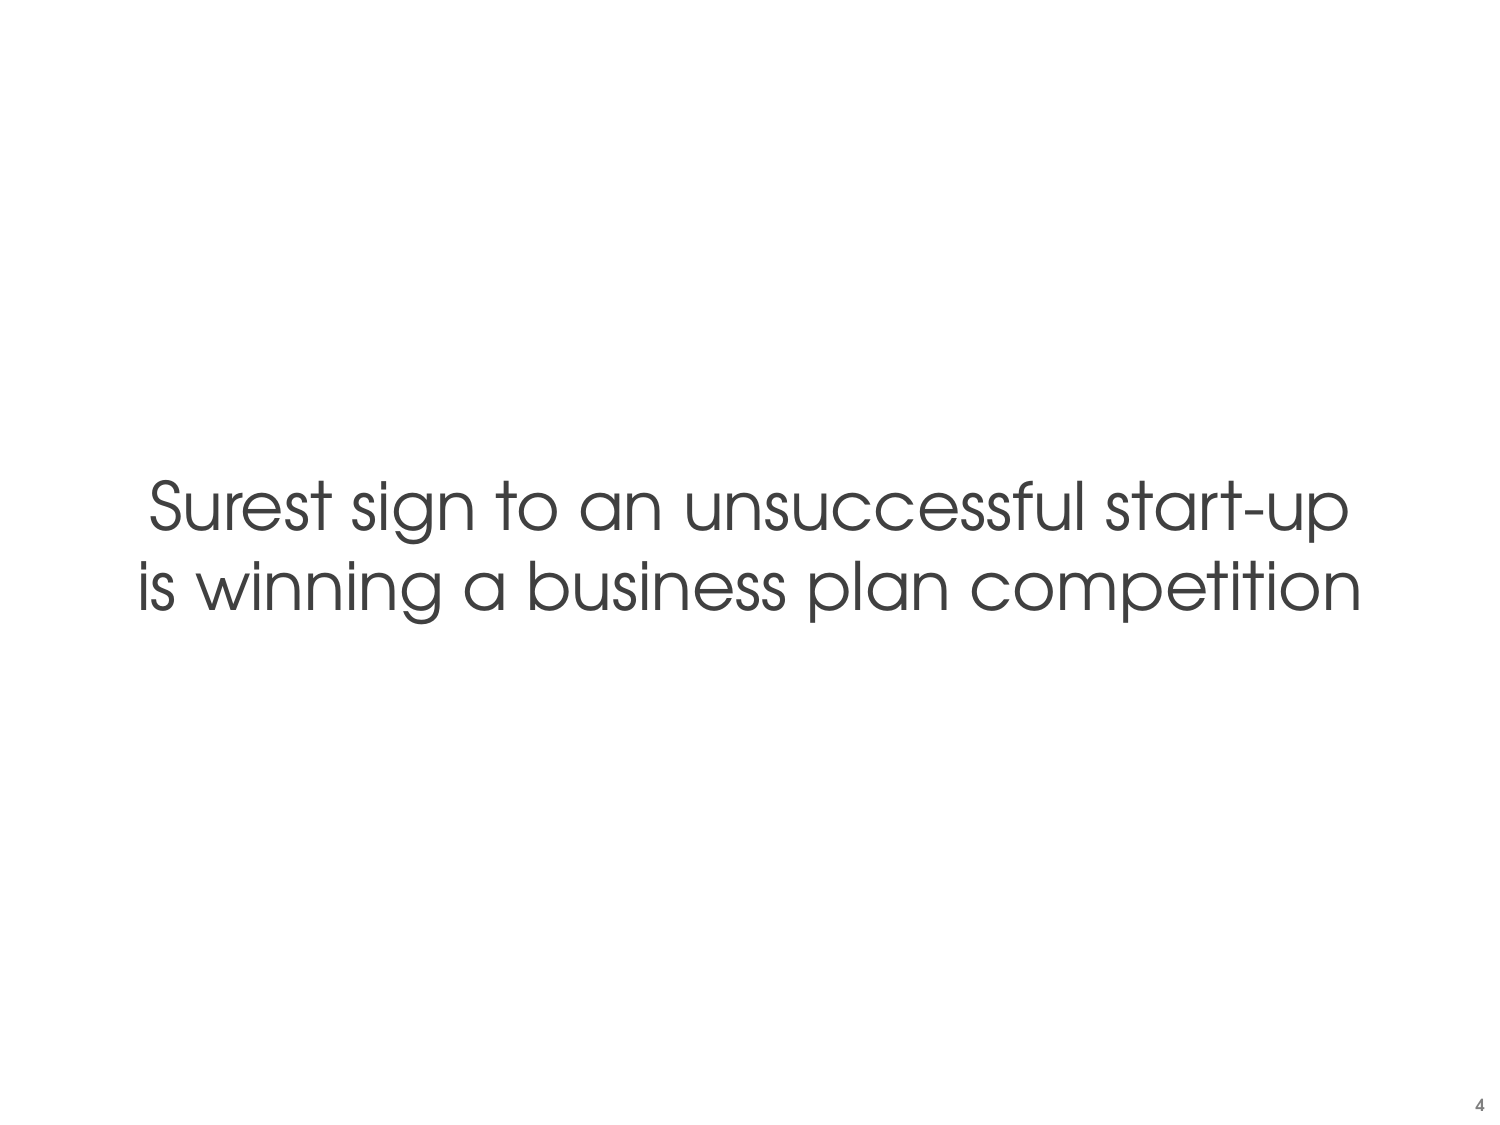

# Surest sign to an unsuccessful start-up is winning a business plan competition
4